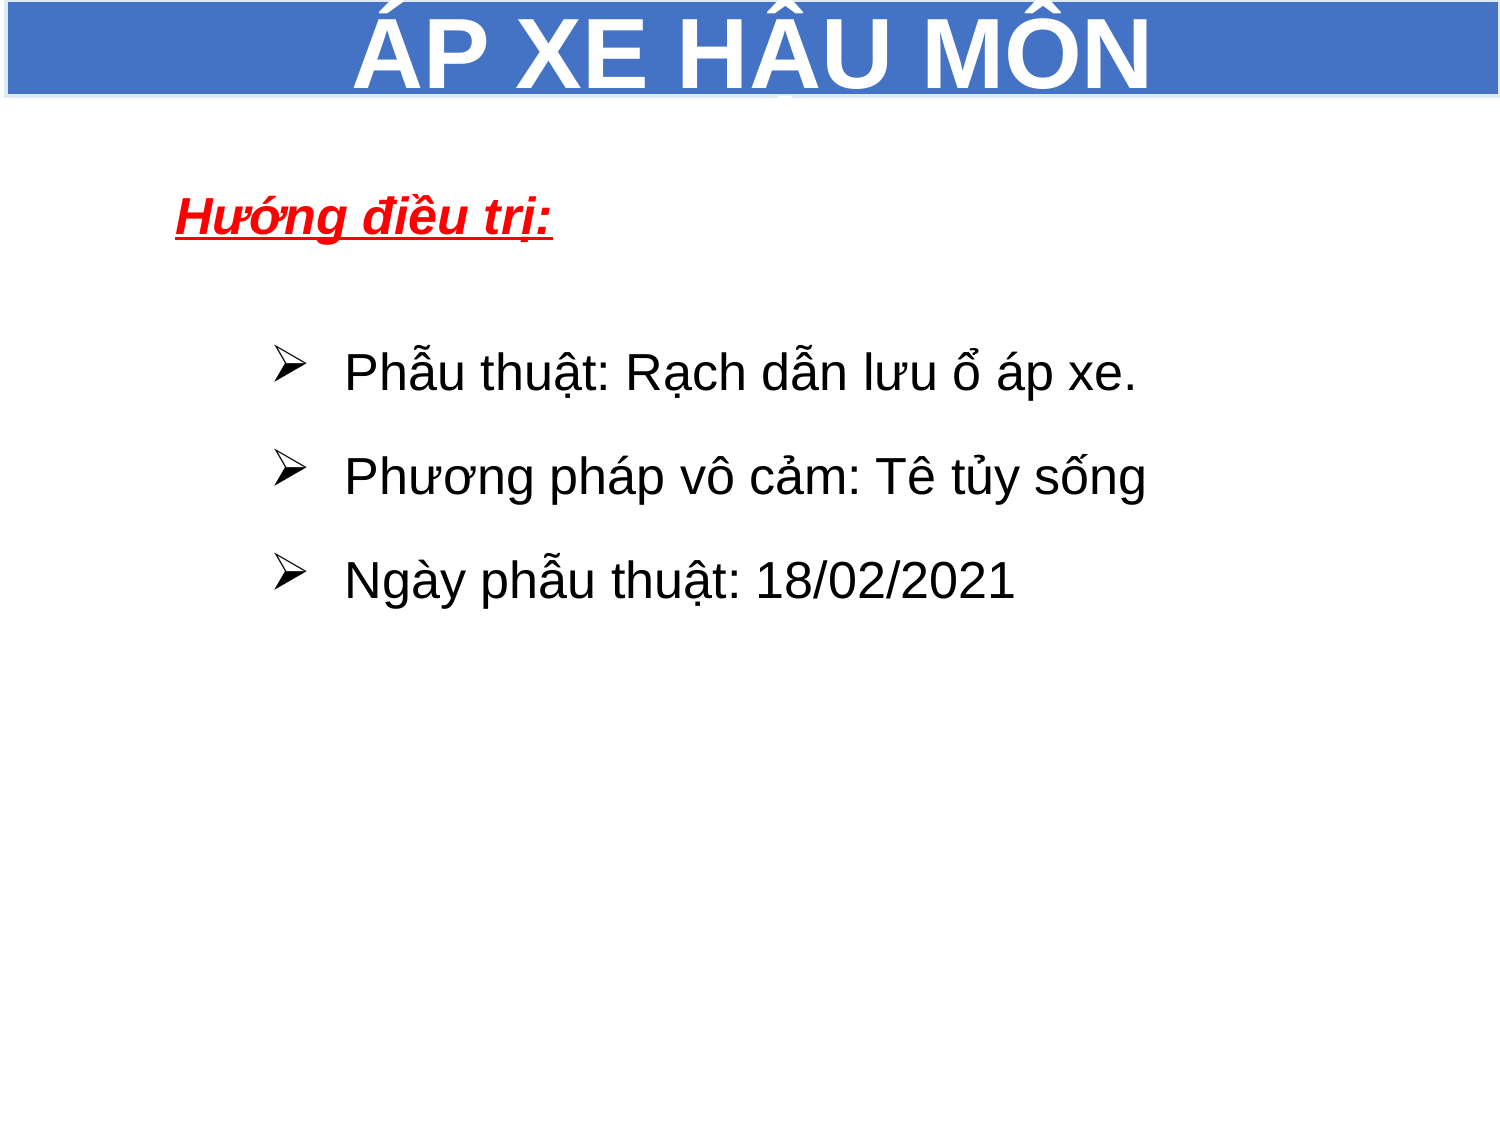

Áp xe hậu môn
Hướng điều trị:
Phẫu thuật: Rạch dẫn lưu ổ áp xe.
Phương pháp vô cảm: Tê tủy sống
Ngày phẫu thuật: 18/02/2021